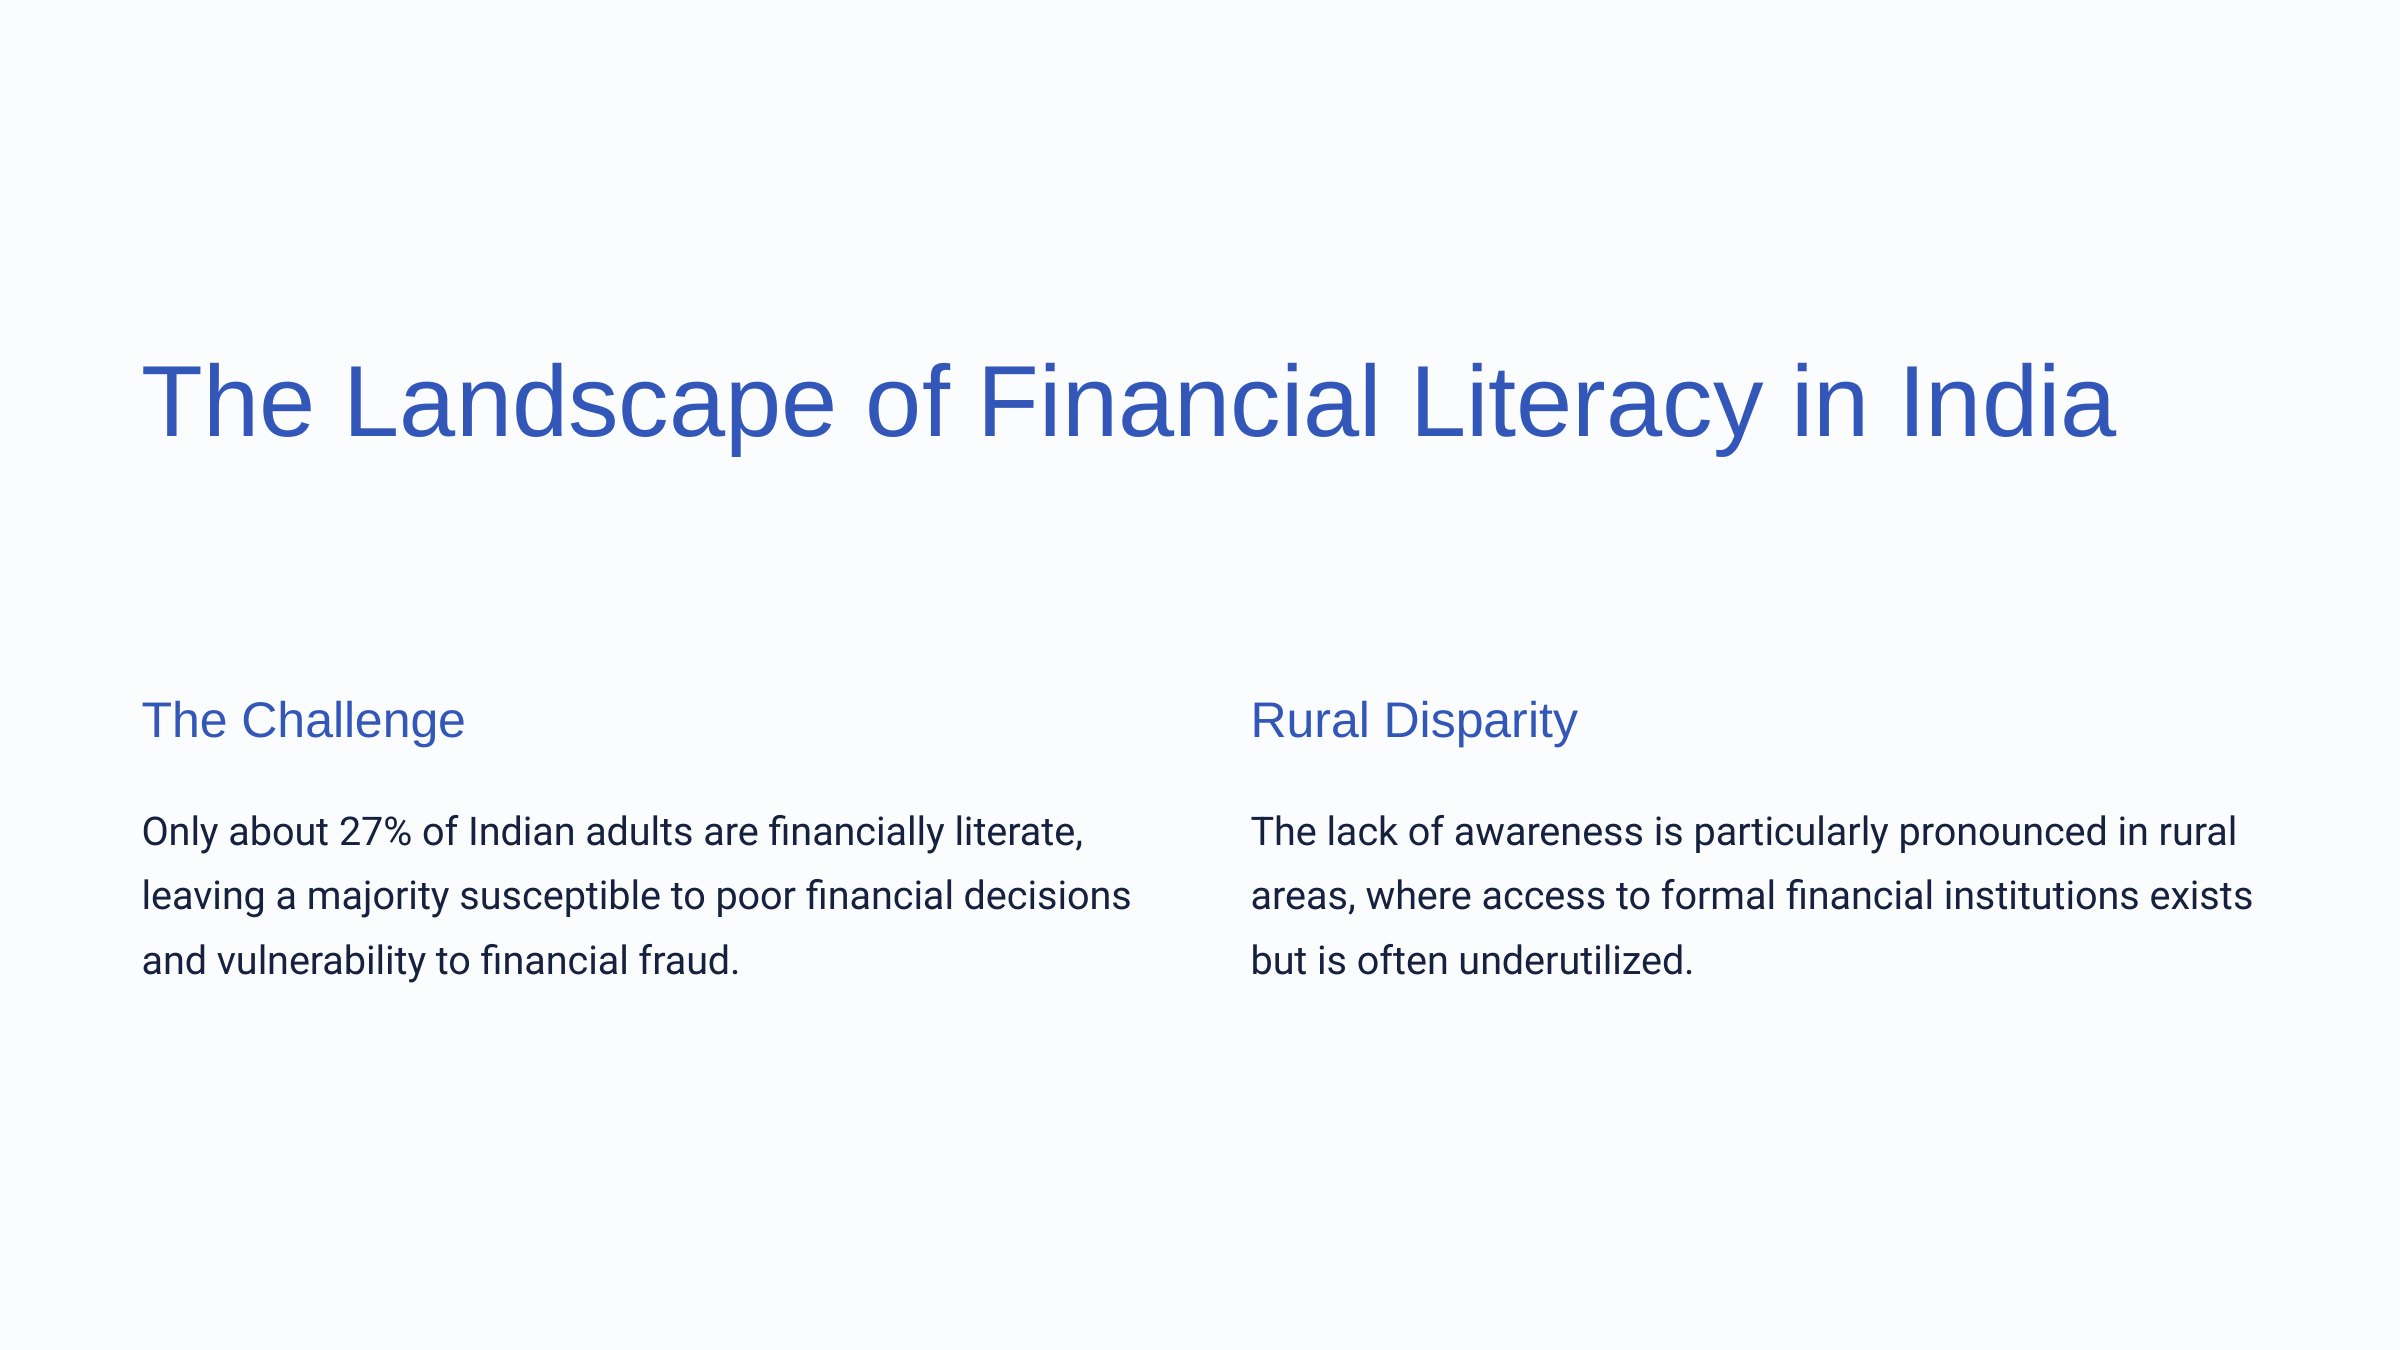

The Landscape of Financial Literacy in India
The Challenge
Rural Disparity
Only about 27% of Indian adults are financially literate, leaving a majority susceptible to poor financial decisions and vulnerability to financial fraud.
The lack of awareness is particularly pronounced in rural areas, where access to formal financial institutions exists but is often underutilized.